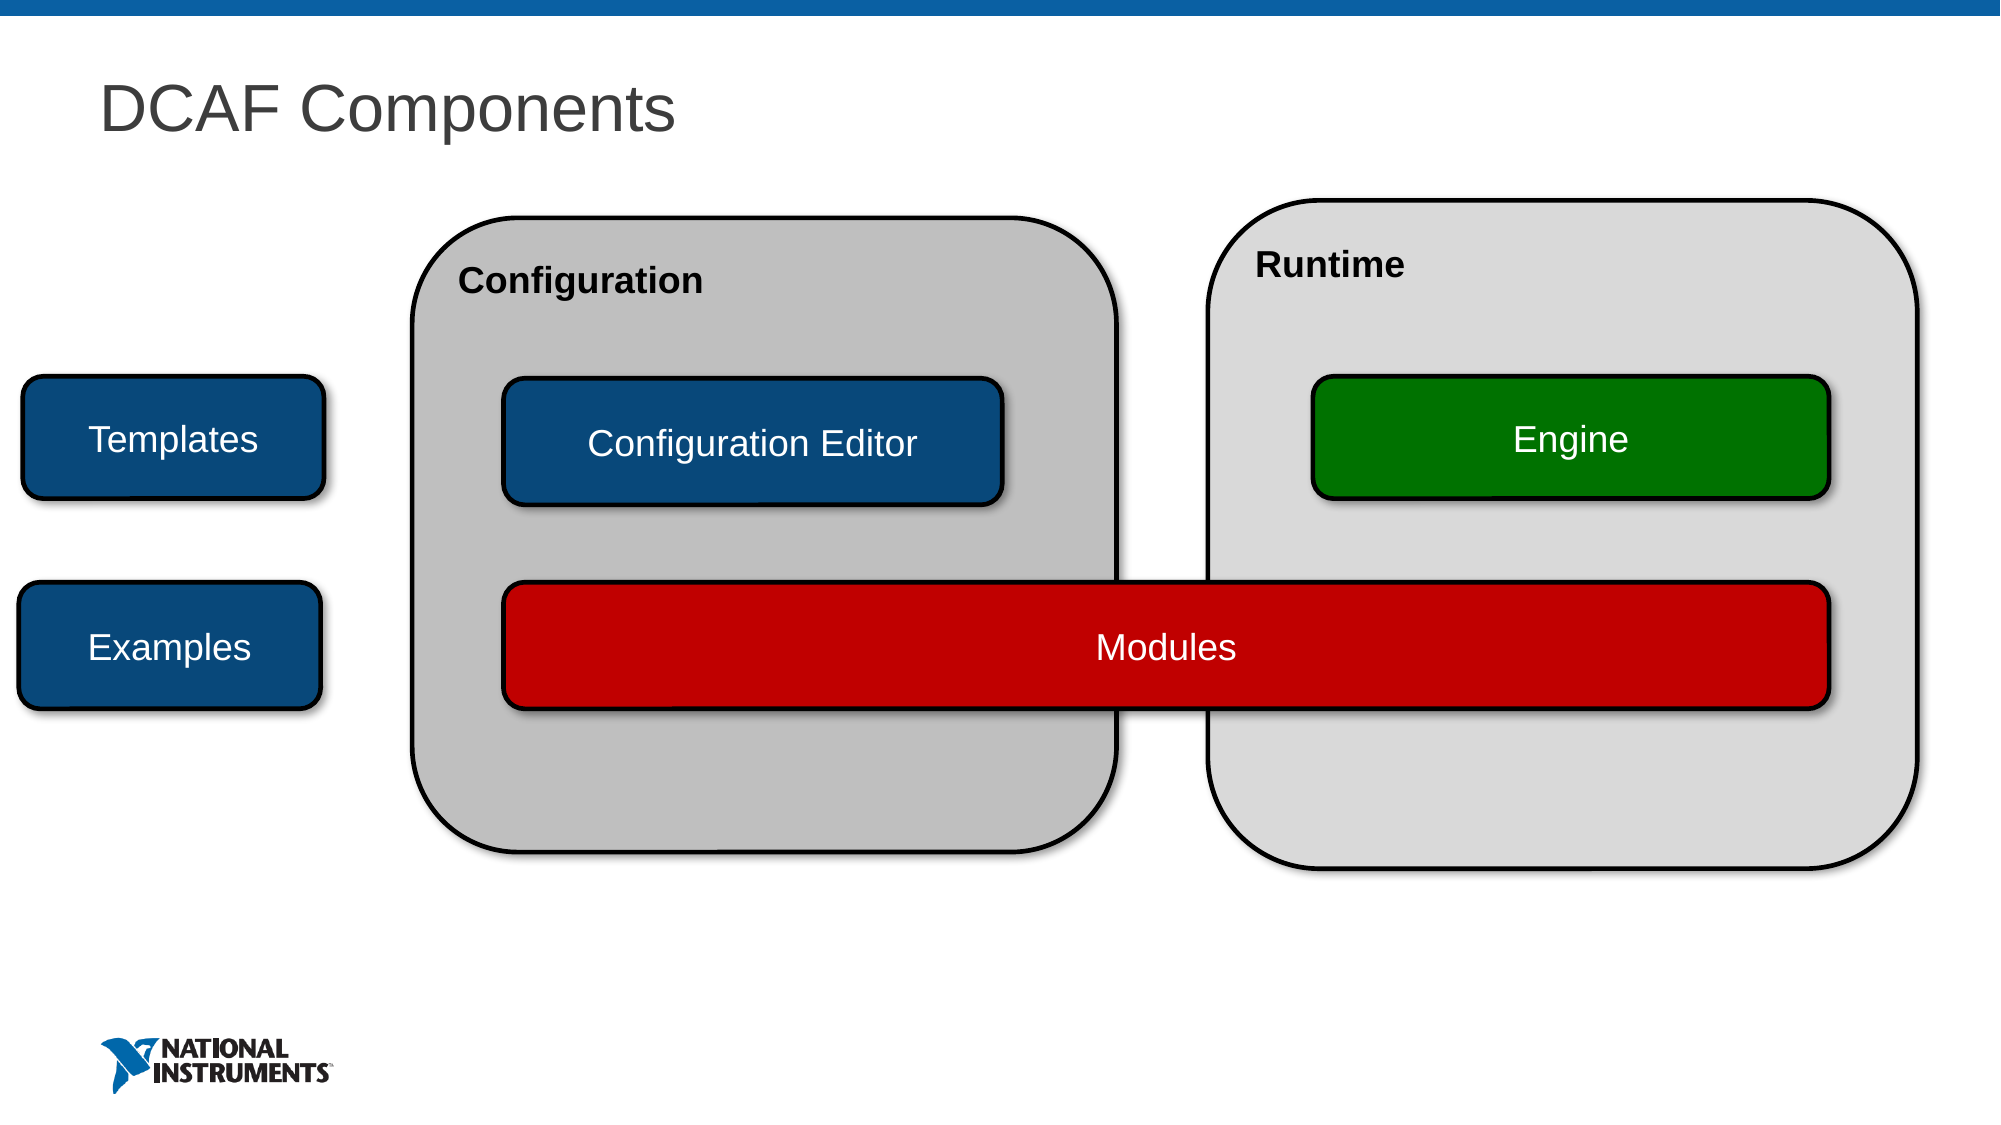

# DCAF Components
Runtime
Configuration
Templates
Engine
Configuration Editor
Examples
Modules